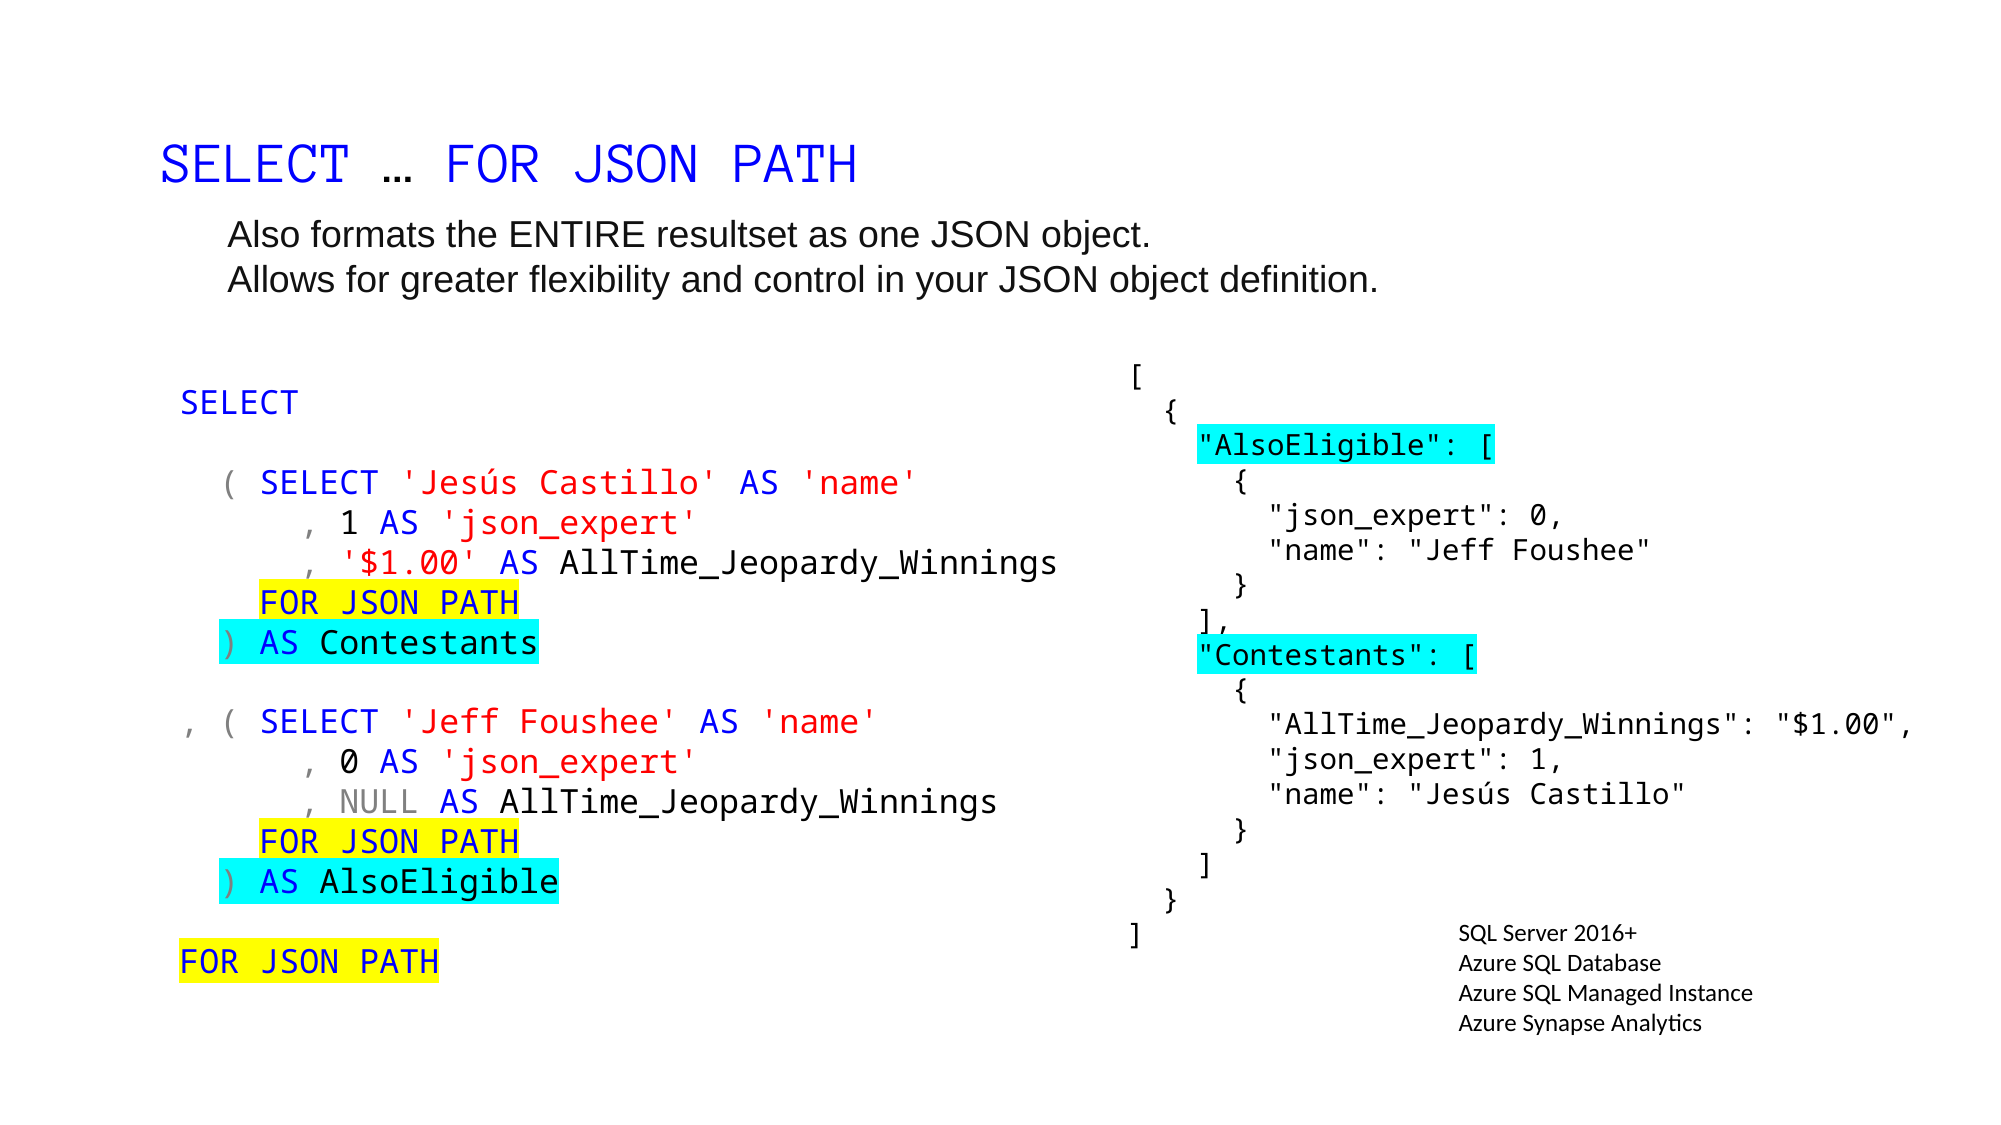

SELECT … FOR JSON PATH
Also formats the ENTIRE resultset as one JSON object.
Allows for greater flexibility and control in your JSON object definition.
[
  {
    "AlsoEligible": [
      {
        "json_expert": 0,
        "name": "Jeff Foushee"
      }
    ],
    "Contestants": [
      {
        "AllTime_Jeopardy_Winnings": "$1.00",
        "json_expert": 1,
        "name": "Jesús Castillo"
      }
    ]
  }
]
SELECT

  ( SELECT 'Jesús Castillo' AS 'name'
      , 1 AS 'json_expert'
      , '$1.00' AS AllTime_Jeopardy_Winnings
    FOR JSON PATH
  ) AS Contestants

, ( SELECT 'Jeff Foushee' AS 'name'
      , 0 AS 'json_expert'
      , NULL AS AllTime_Jeopardy_Winnings
    FOR JSON PATH
  ) AS AlsoEligible

FOR JSON PATH
SQL Server 2016+
Azure SQL Database
Azure SQL Managed Instance
Azure Synapse Analytics